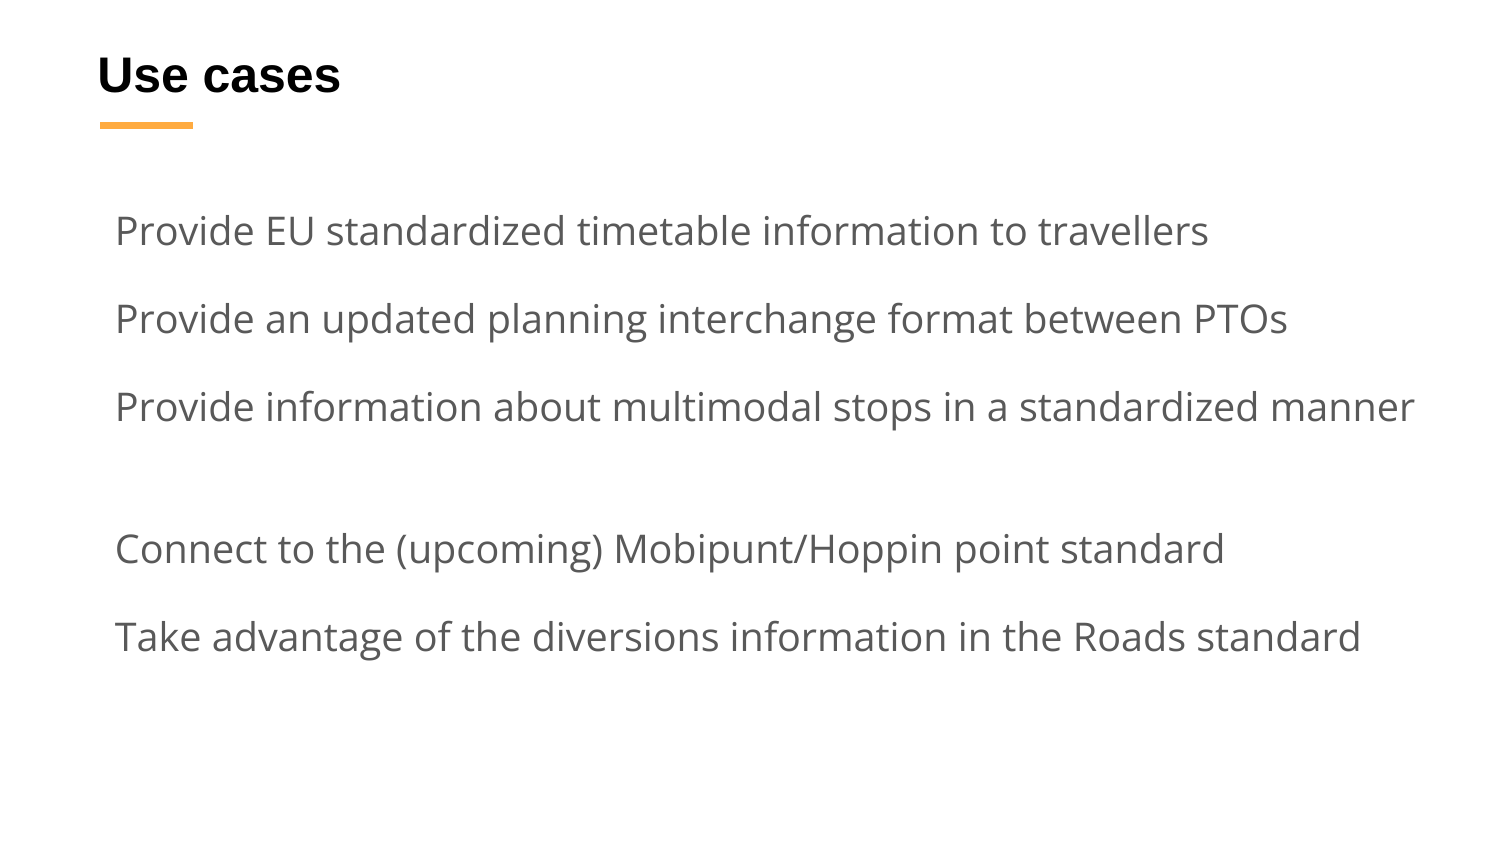

Use cases
Provide EU standardized timetable information to travellers
Provide an updated planning interchange format between PTOs
Provide information about multimodal stops in a standardized manner
Connect to the (upcoming) Mobipunt/Hoppin point standard
Take advantage of the diversions information in the Roads standard